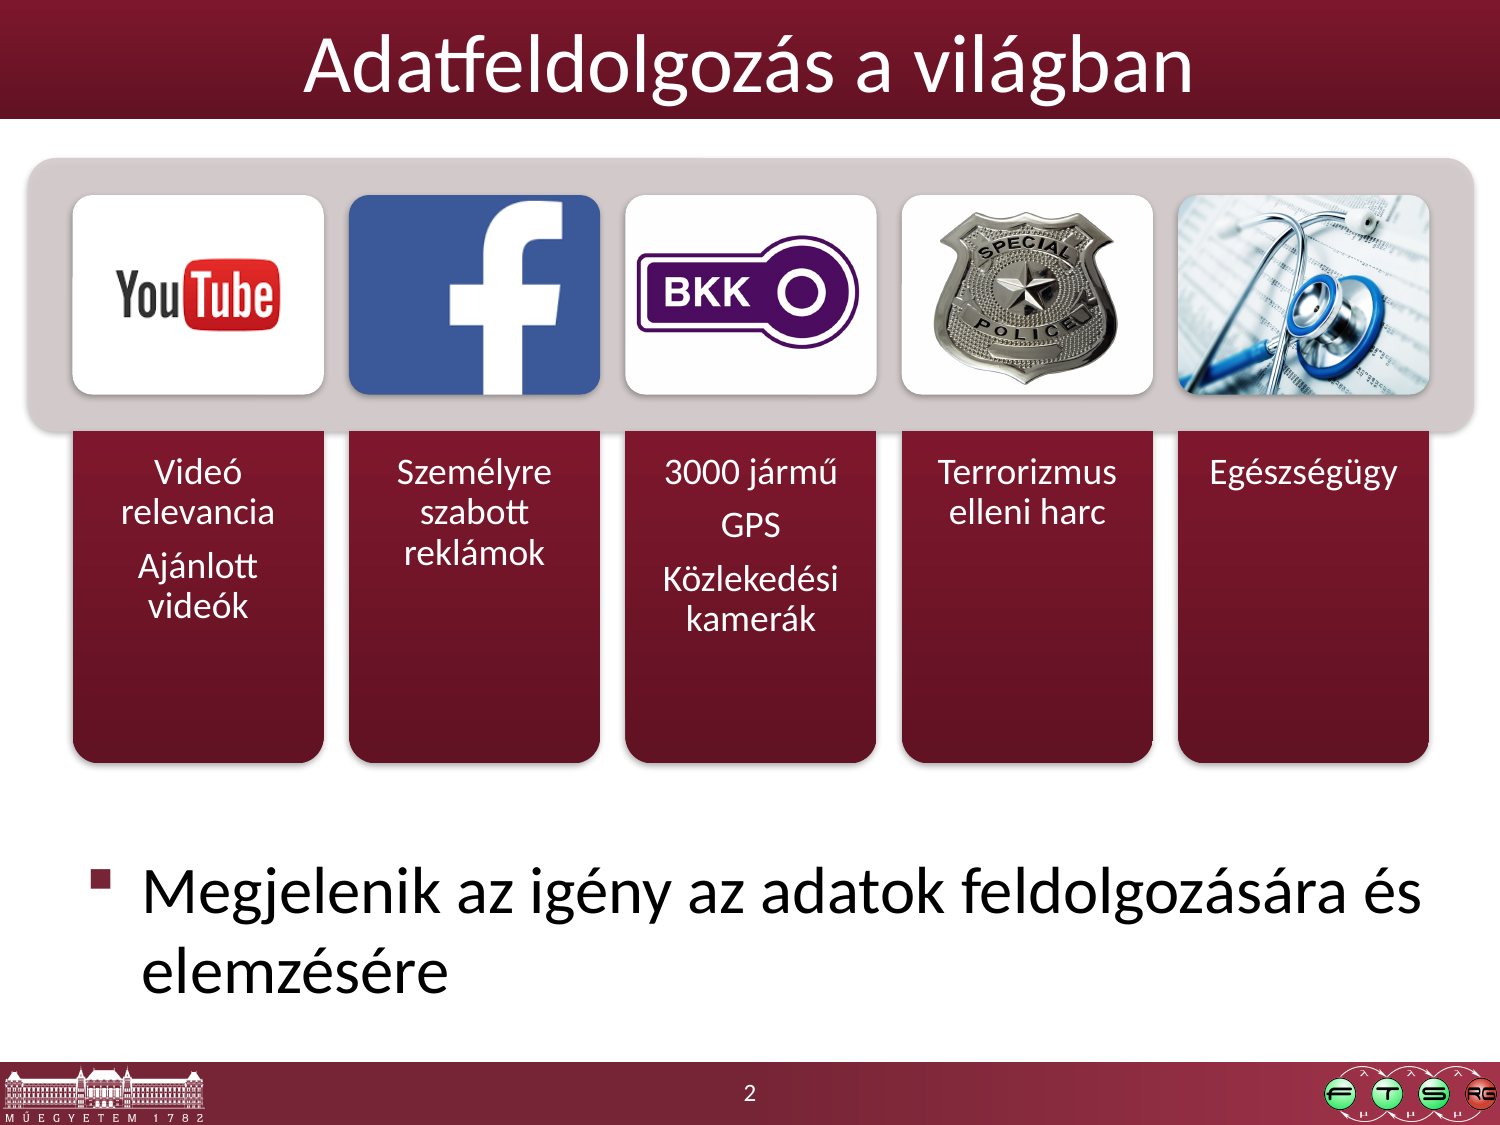

# Adatfeldolgozás a világban
Videó relevancia
Ajánlott videók
Személyre szabott reklámok
3000 jármű
GPS
Közlekedési kamerák
Terrorizmus elleni harc
Egészségügy
Megjelenik az igény az adatok feldolgozására és elemzésére

2